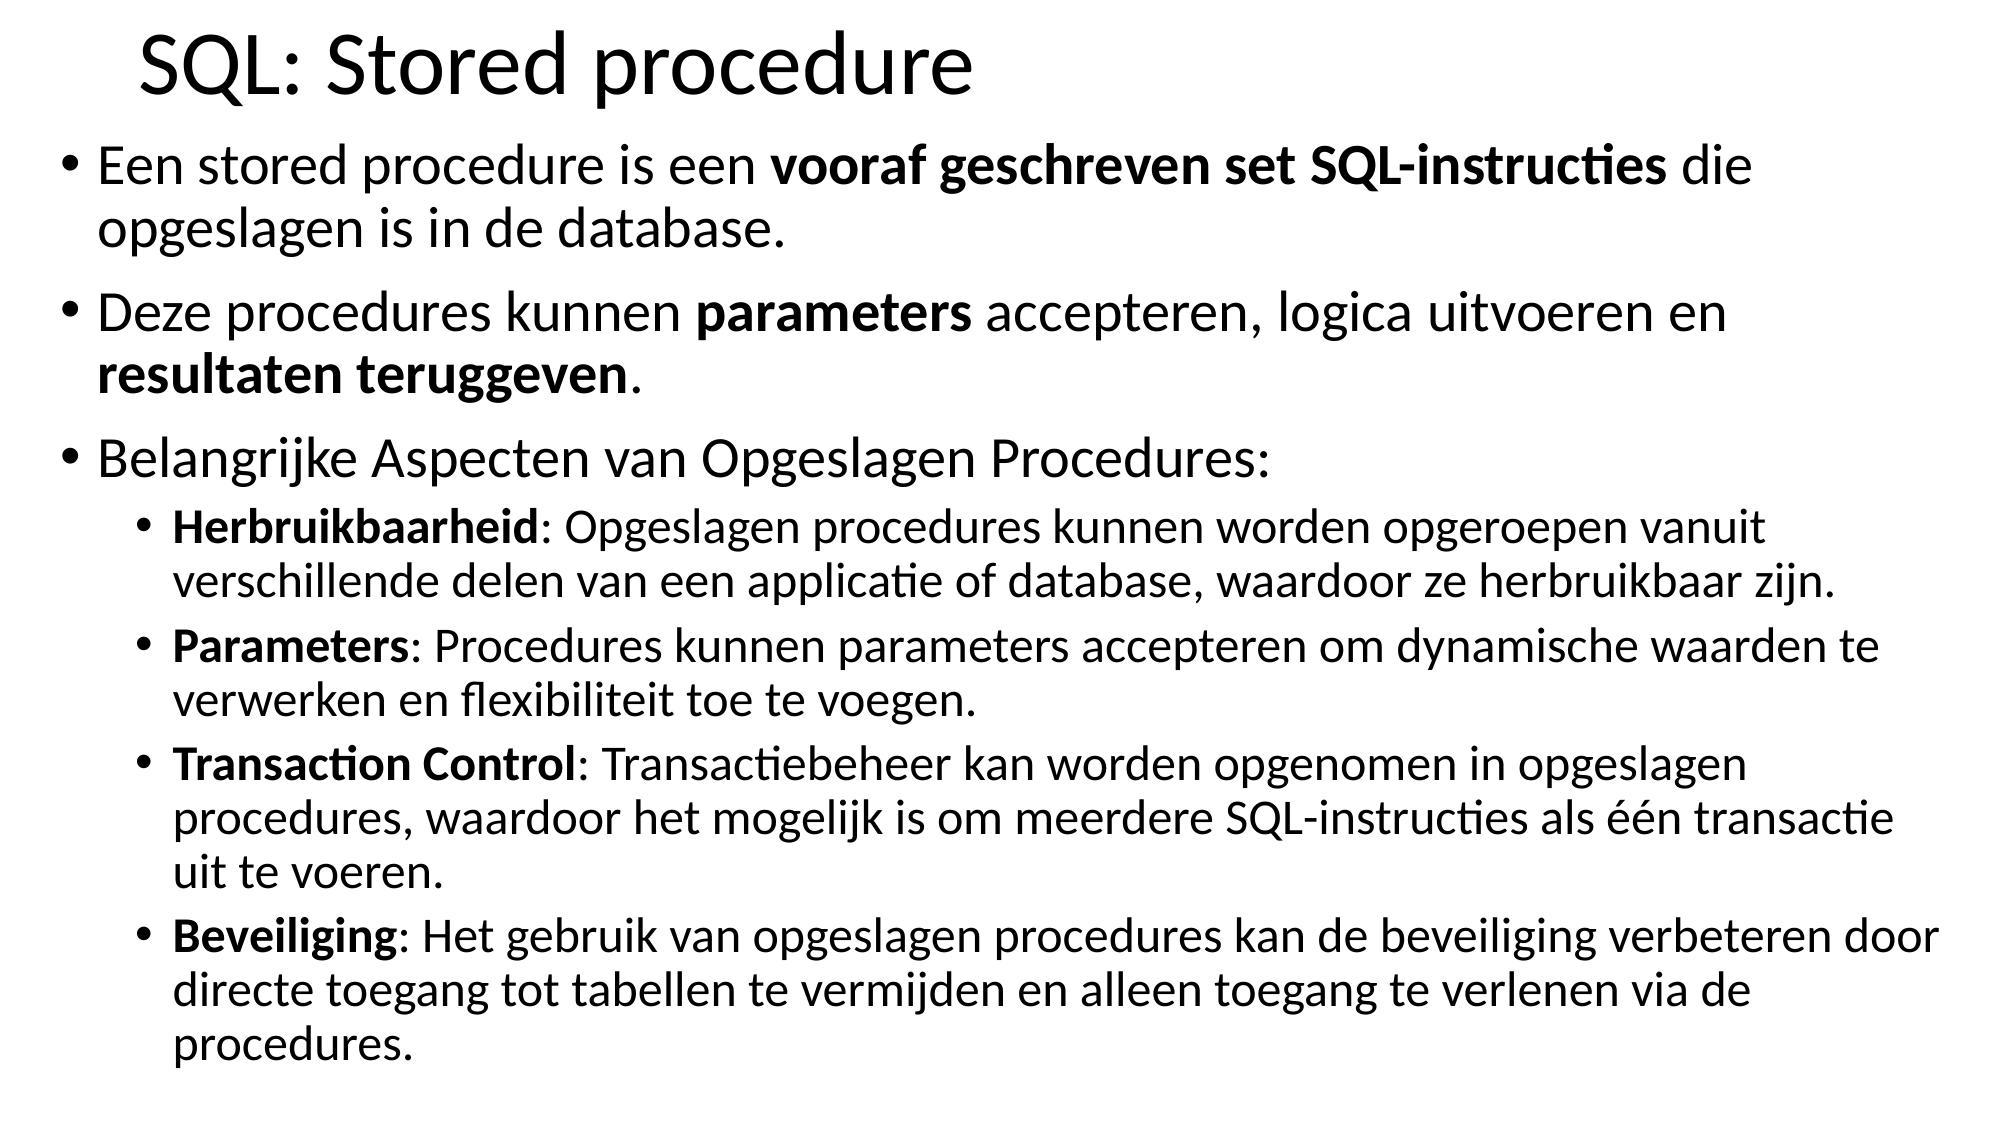

# SQL: Stored procedure
Een stored procedure is een vooraf geschreven set SQL-instructies die opgeslagen is in de database.
Deze procedures kunnen parameters accepteren, logica uitvoeren en resultaten teruggeven.
Belangrijke Aspecten van Opgeslagen Procedures:
Herbruikbaarheid: Opgeslagen procedures kunnen worden opgeroepen vanuit verschillende delen van een applicatie of database, waardoor ze herbruikbaar zijn.
Parameters: Procedures kunnen parameters accepteren om dynamische waarden te verwerken en flexibiliteit toe te voegen.
Transaction Control: Transactiebeheer kan worden opgenomen in opgeslagen procedures, waardoor het mogelijk is om meerdere SQL-instructies als één transactie uit te voeren.
Beveiliging: Het gebruik van opgeslagen procedures kan de beveiliging verbeteren door directe toegang tot tabellen te vermijden en alleen toegang te verlenen via de procedures.